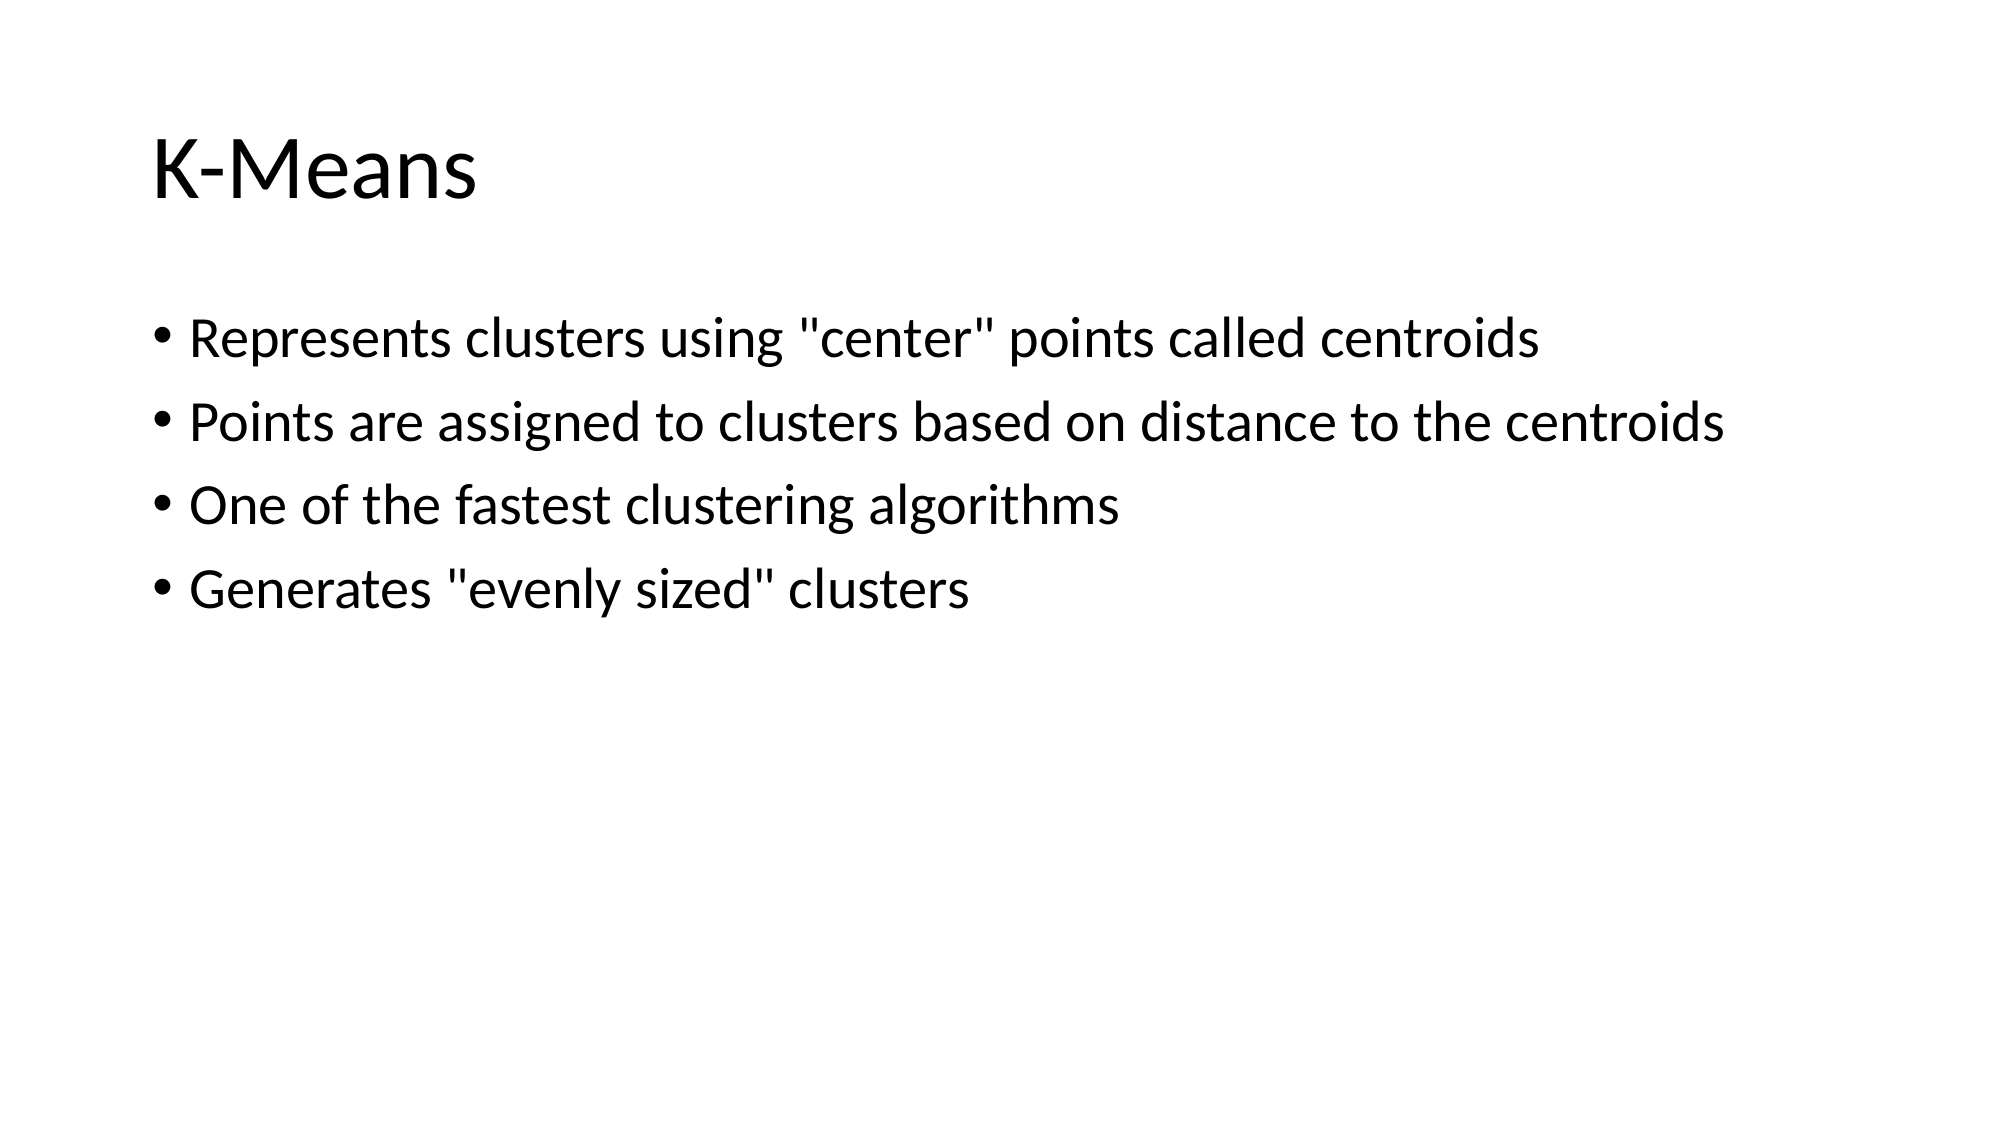

# K-Means
Represents clusters using "center" points called centroids
Points are assigned to clusters based on distance to the centroids
One of the fastest clustering algorithms
Generates "evenly sized" clusters